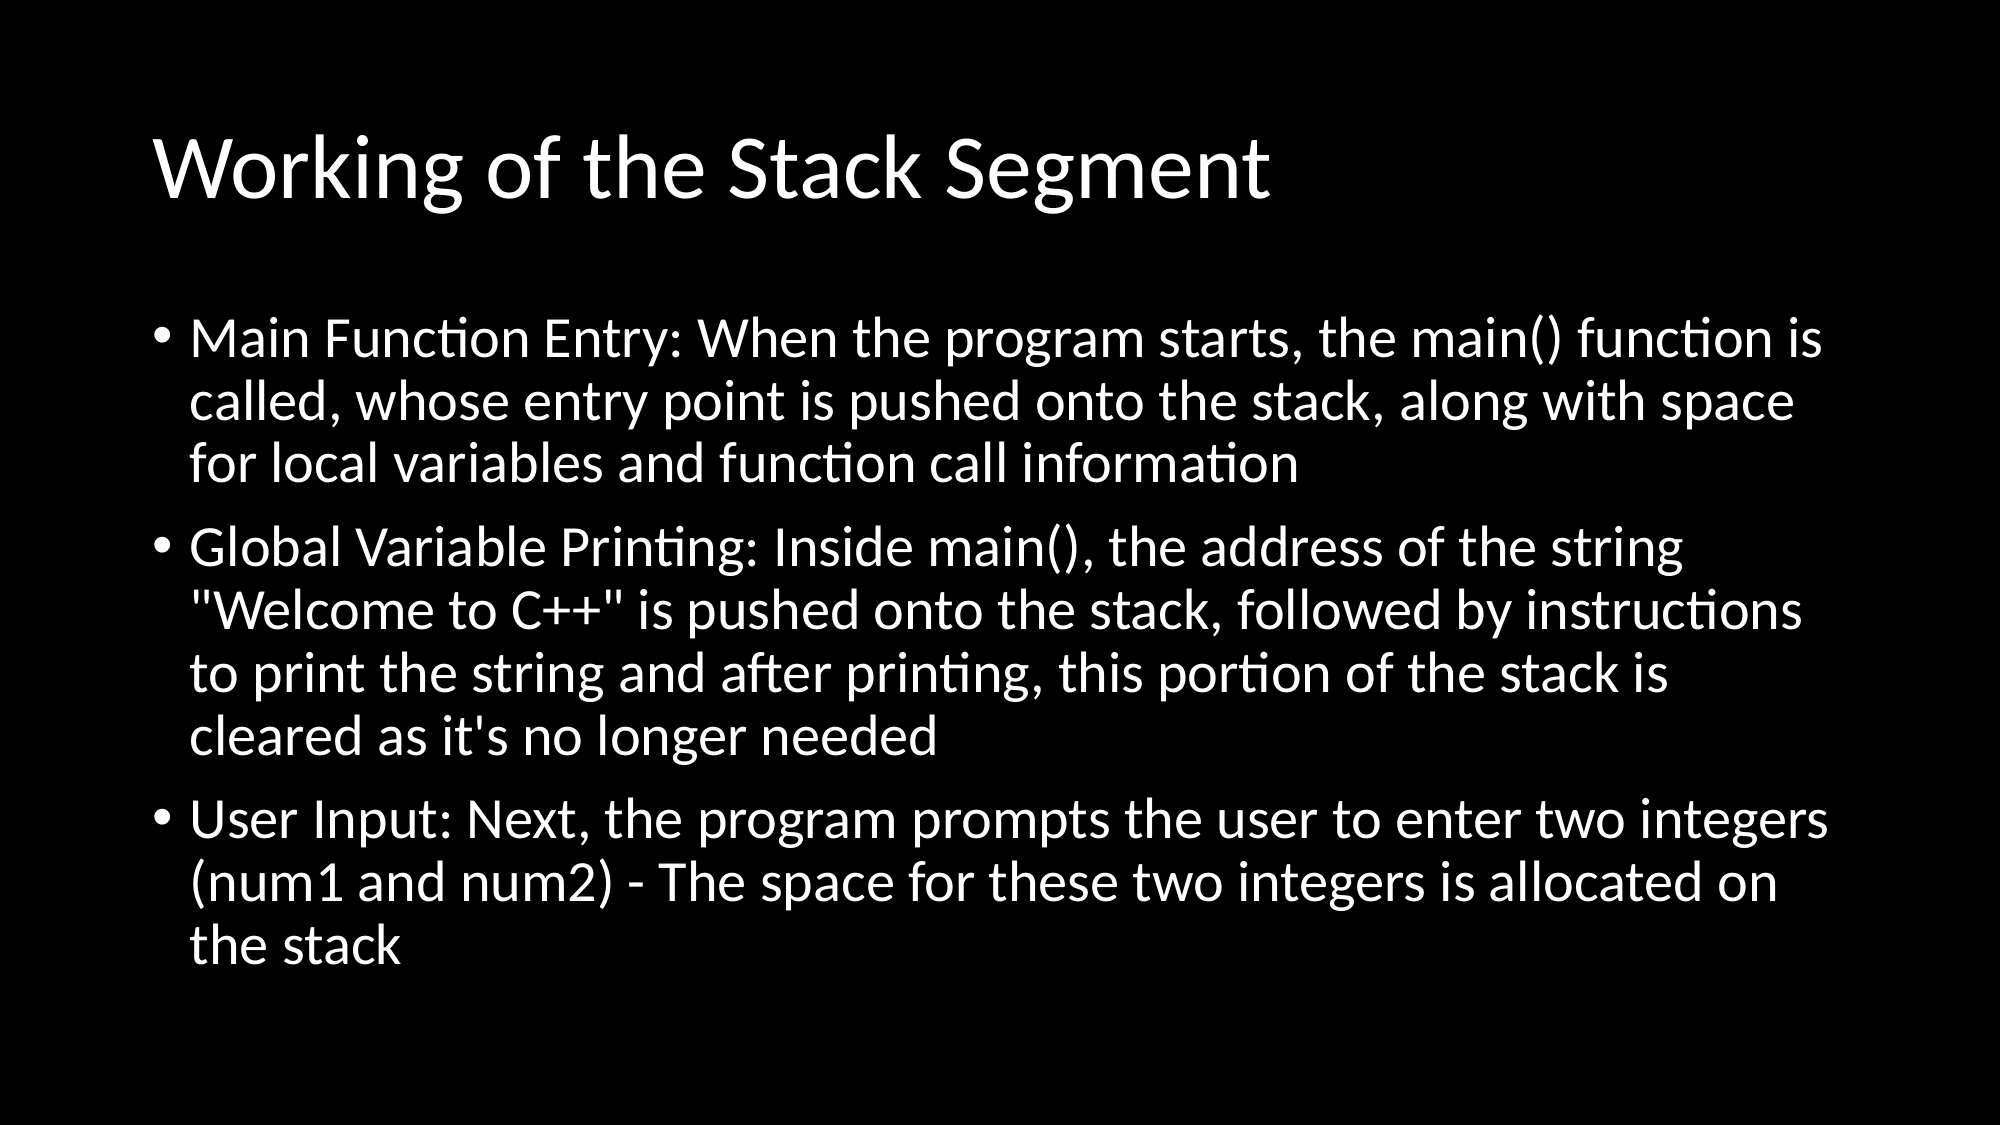

# Working of the Stack Segment
Main Function Entry: When the program starts, the main() function is called, whose entry point is pushed onto the stack, along with space for local variables and function call information
Global Variable Printing: Inside main(), the address of the string "Welcome to C++" is pushed onto the stack, followed by instructions to print the string and after printing, this portion of the stack is cleared as it's no longer needed
User Input: Next, the program prompts the user to enter two integers (num1 and num2) - The space for these two integers is allocated on the stack